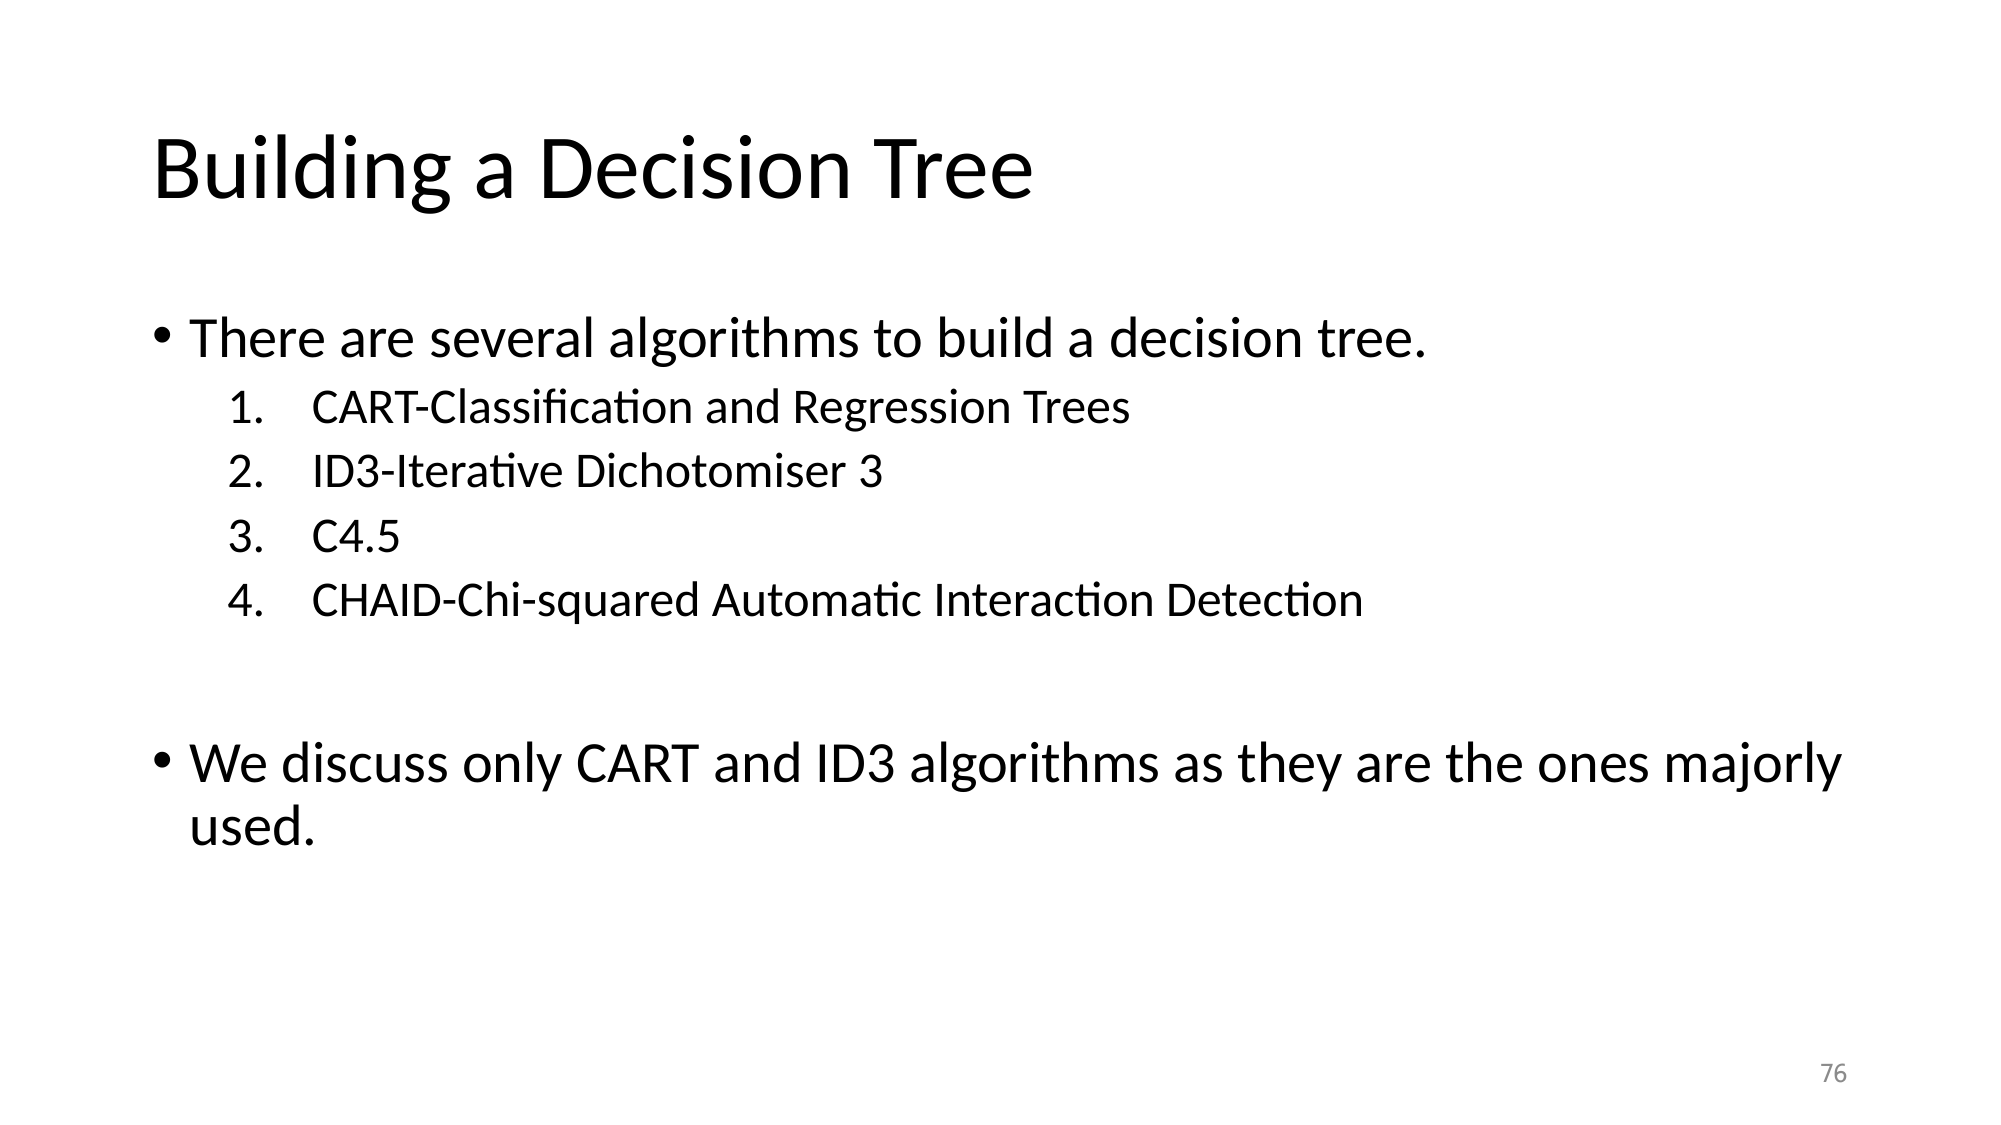

# Building a Decision Tree
There are several algorithms to build a decision tree.
CART-Classification and Regression Trees
ID3-Iterative Dichotomiser 3
C4.5
CHAID-Chi-squared Automatic Interaction Detection

We discuss only CART and ID3 algorithms as they are the ones majorly used.
76